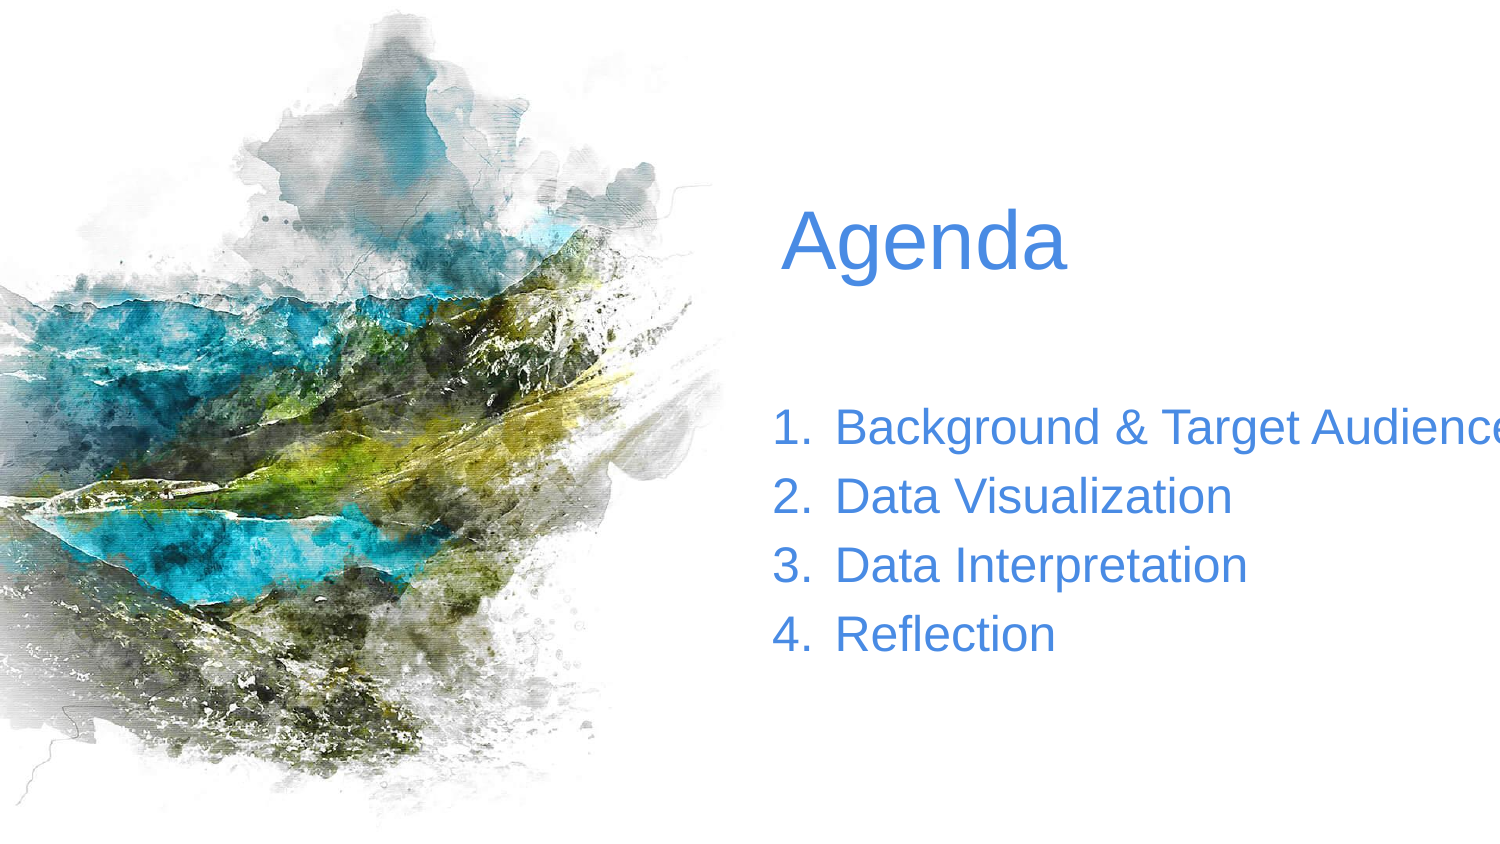

# Agenda
Background & Target Audience
Data Visualization
Data Interpretation
Reflection